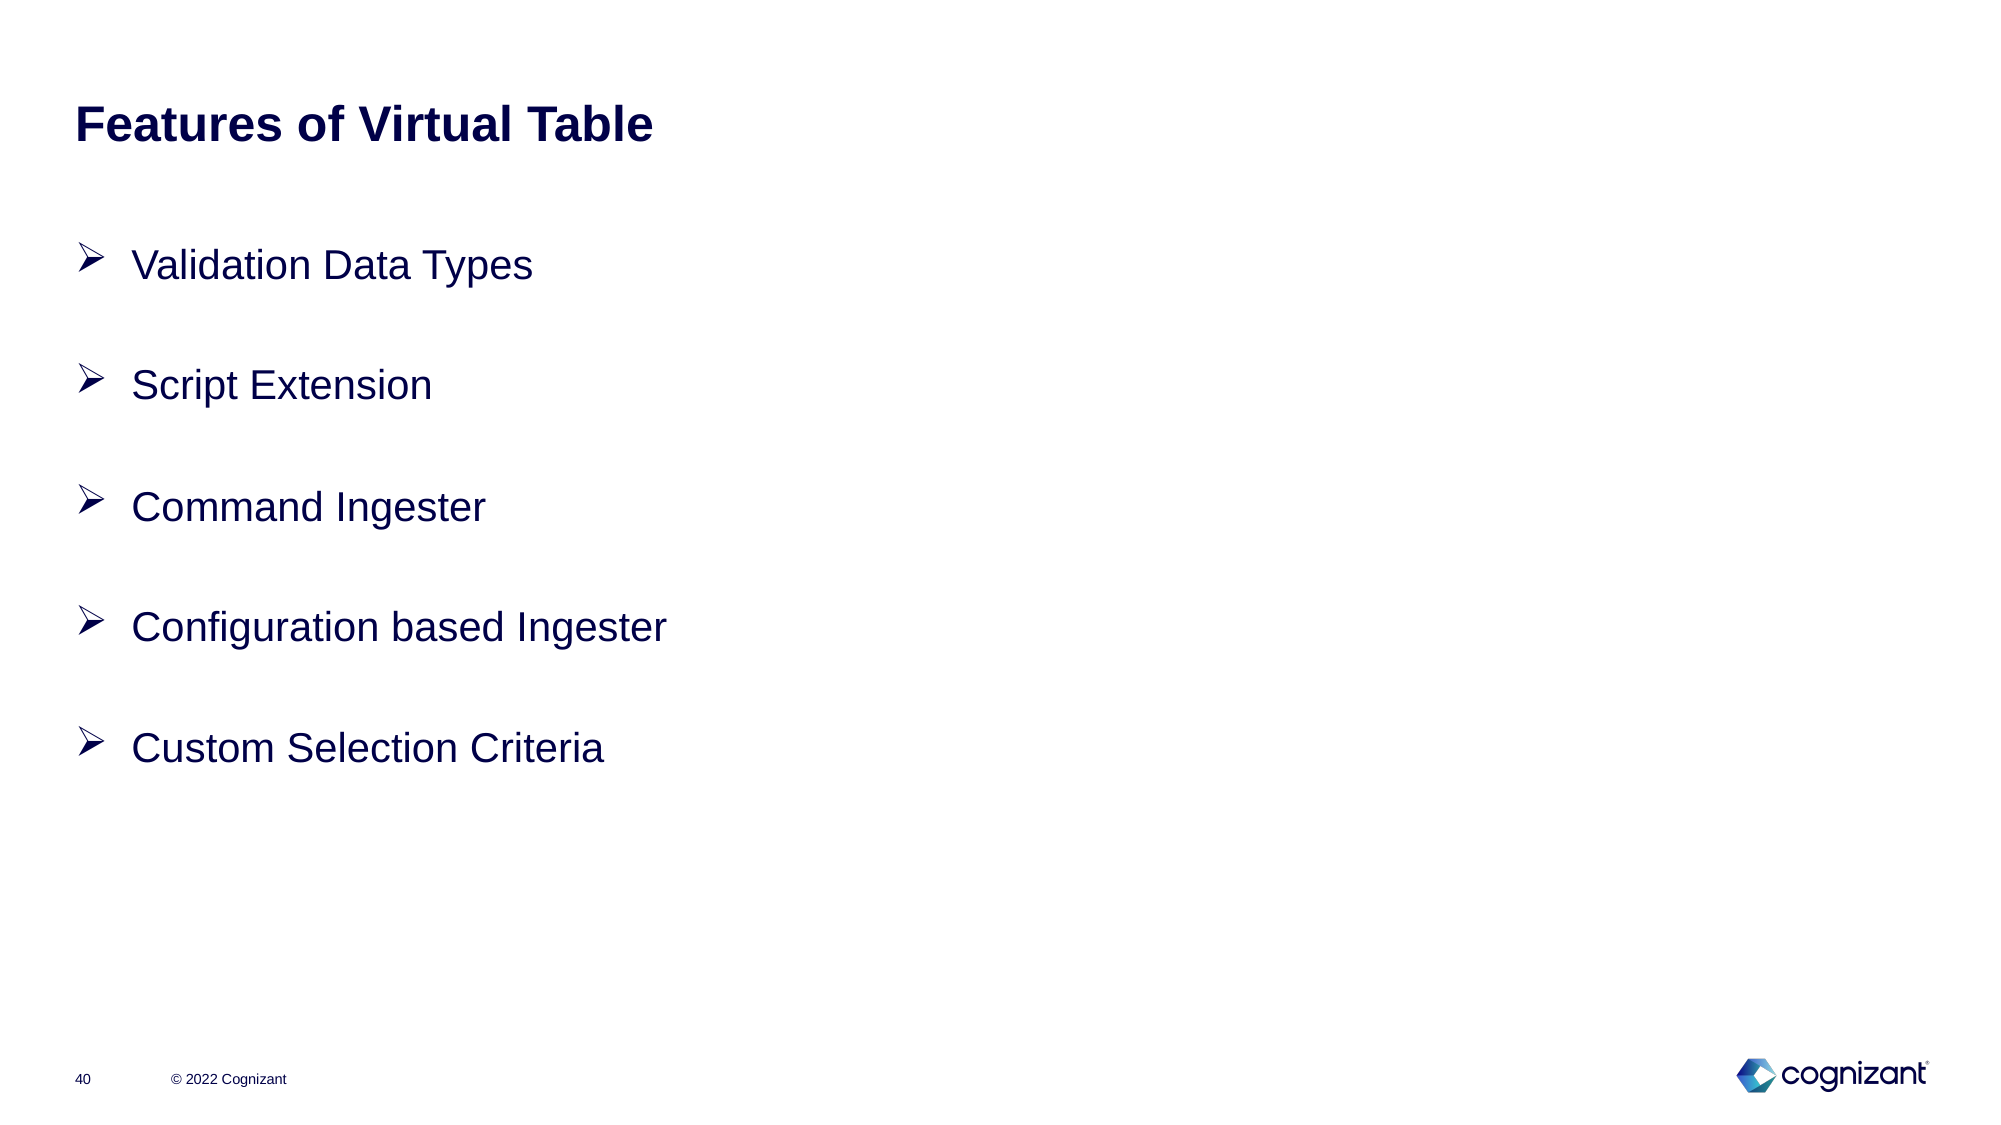

# Features of Virtual Table
Validation Data Types
Script Extension
Command Ingester
Configuration based Ingester
Custom Selection Criteria
© 2022 Cognizant
40